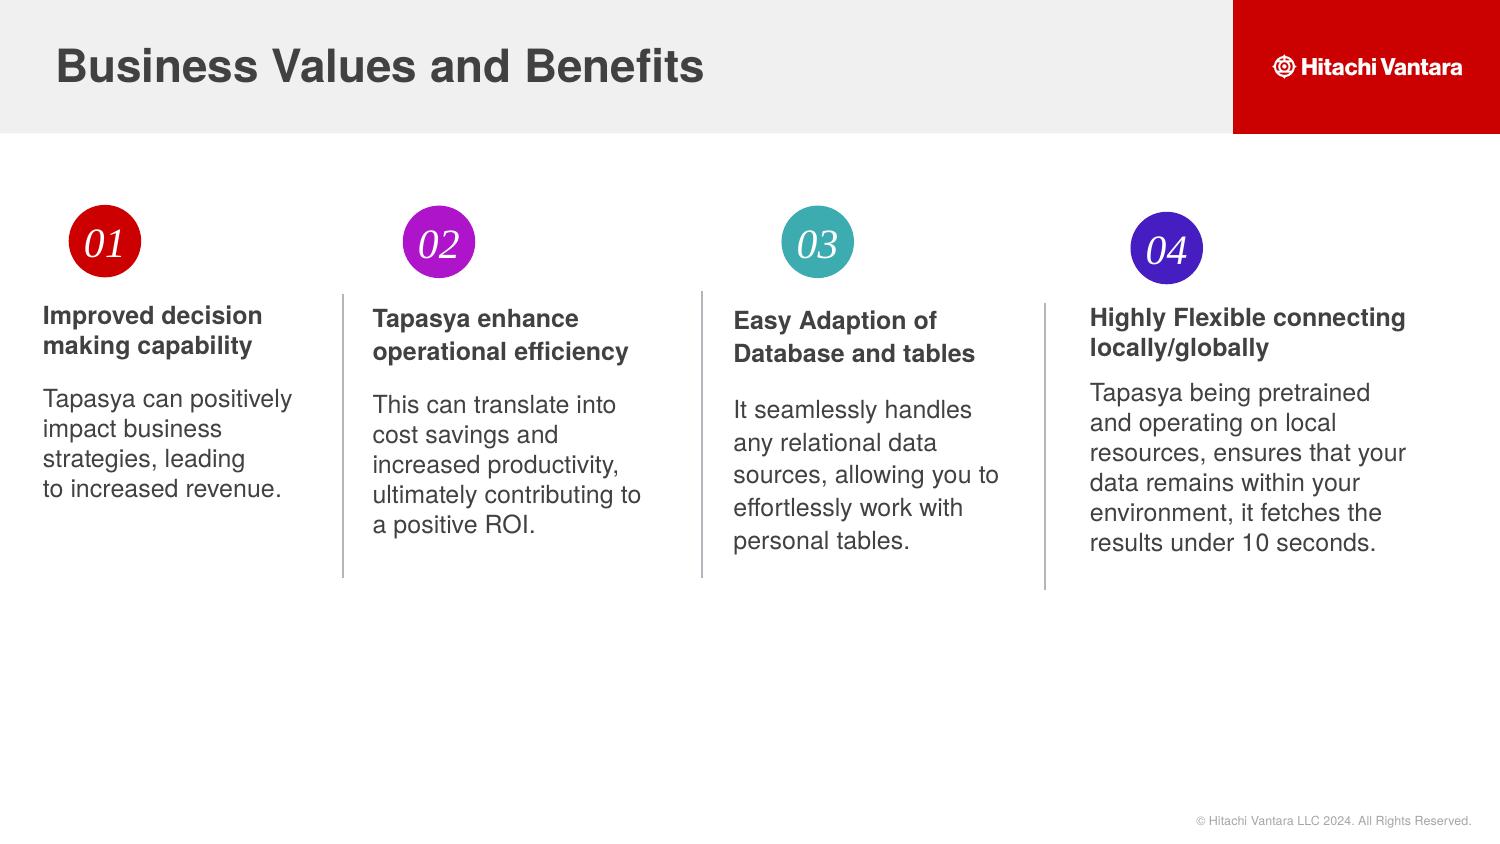

# Business Values and Benefits
01
03
02
04
Improved decision making capability
Tapasya can positively impact business strategies, leading to increased revenue.
Tapasya enhance operational efficiency
This can translate into cost savings and increased productivity, ultimately contributing to a positive ROI.
Easy Adaption of Database and tables
It seamlessly handles any relational data sources, allowing you to effortlessly work with personal tables.
Highly Flexible connecting locally/globally
Tapasya being pretrained and operating on local resources, ensures that your data remains within your environment, it fetches the results under 10 seconds.

Key point example: Phosphorescently engage worldwide methodologies.